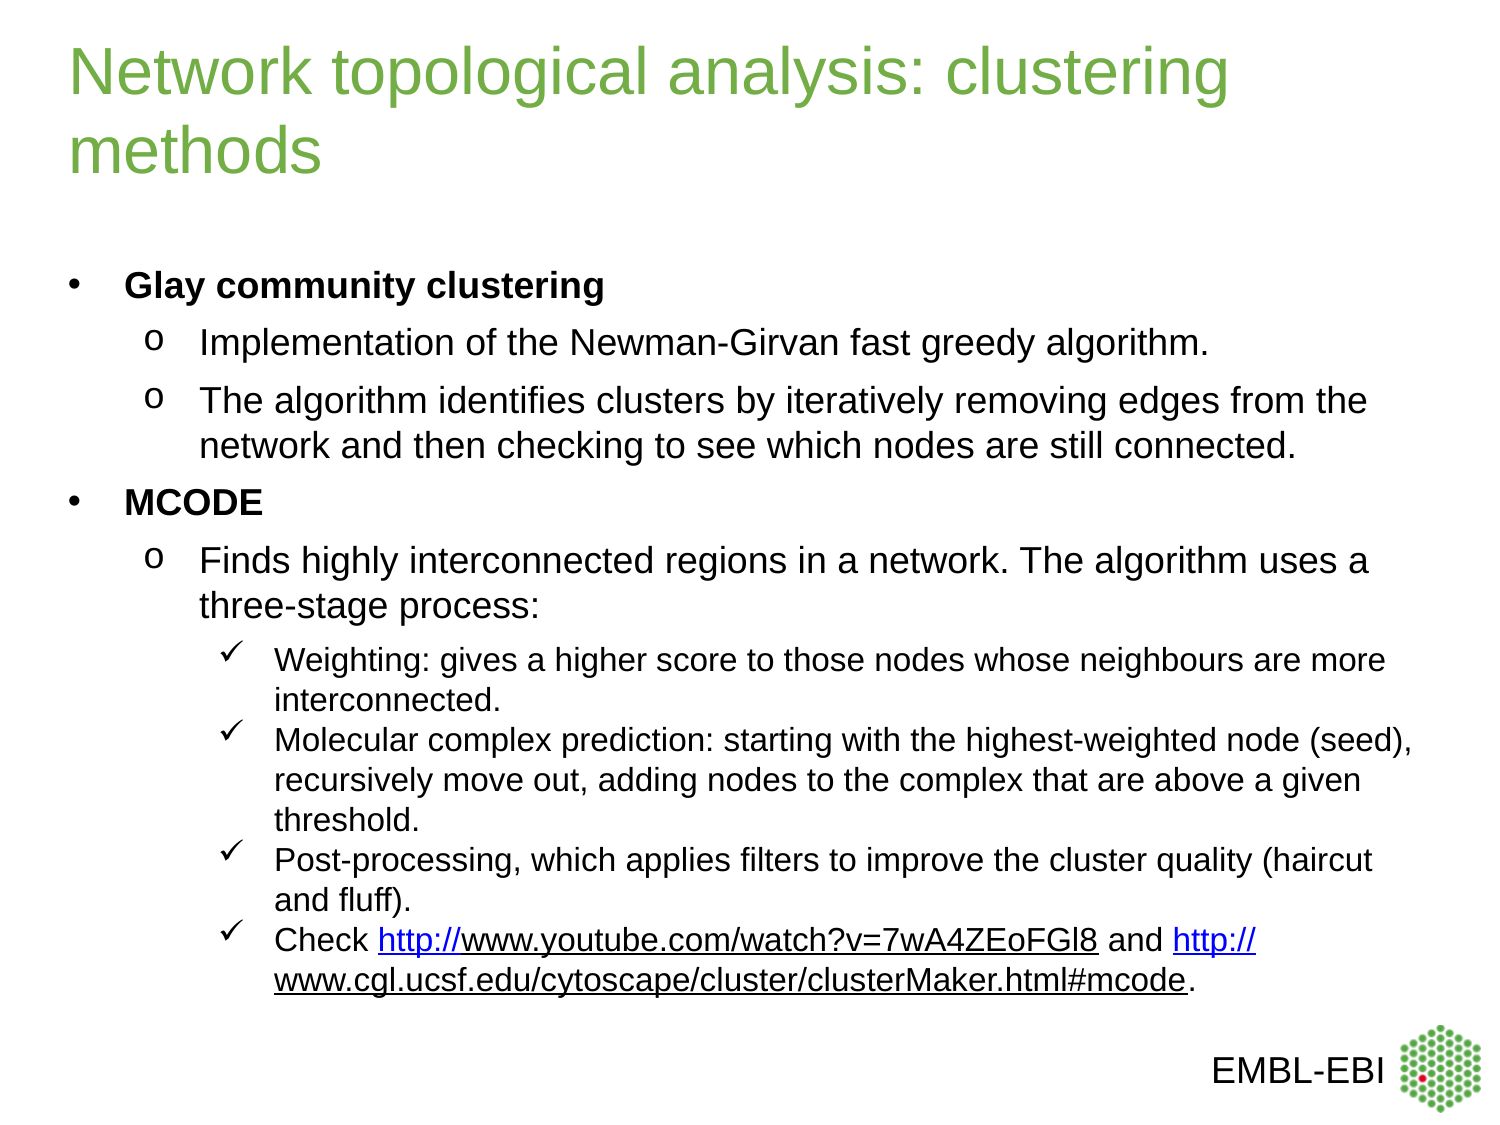

Network topological analysis: clustering methods
Glay community clustering
Implementation of the Newman-Girvan fast greedy algorithm.
The algorithm identifies clusters by iteratively removing edges from the network and then checking to see which nodes are still connected.
MCODE
Finds highly interconnected regions in a network. The algorithm uses a three-stage process:
Weighting: gives a higher score to those nodes whose neighbours are more interconnected.
Molecular complex prediction: starting with the highest-weighted node (seed), recursively move out, adding nodes to the complex that are above a given threshold.
Post-processing, which applies filters to improve the cluster quality (haircut and fluff).
Check http://www.youtube.com/watch?v=7wA4ZEoFGl8 and http://www.cgl.ucsf.edu/cytoscape/cluster/clusterMaker.html#mcode.